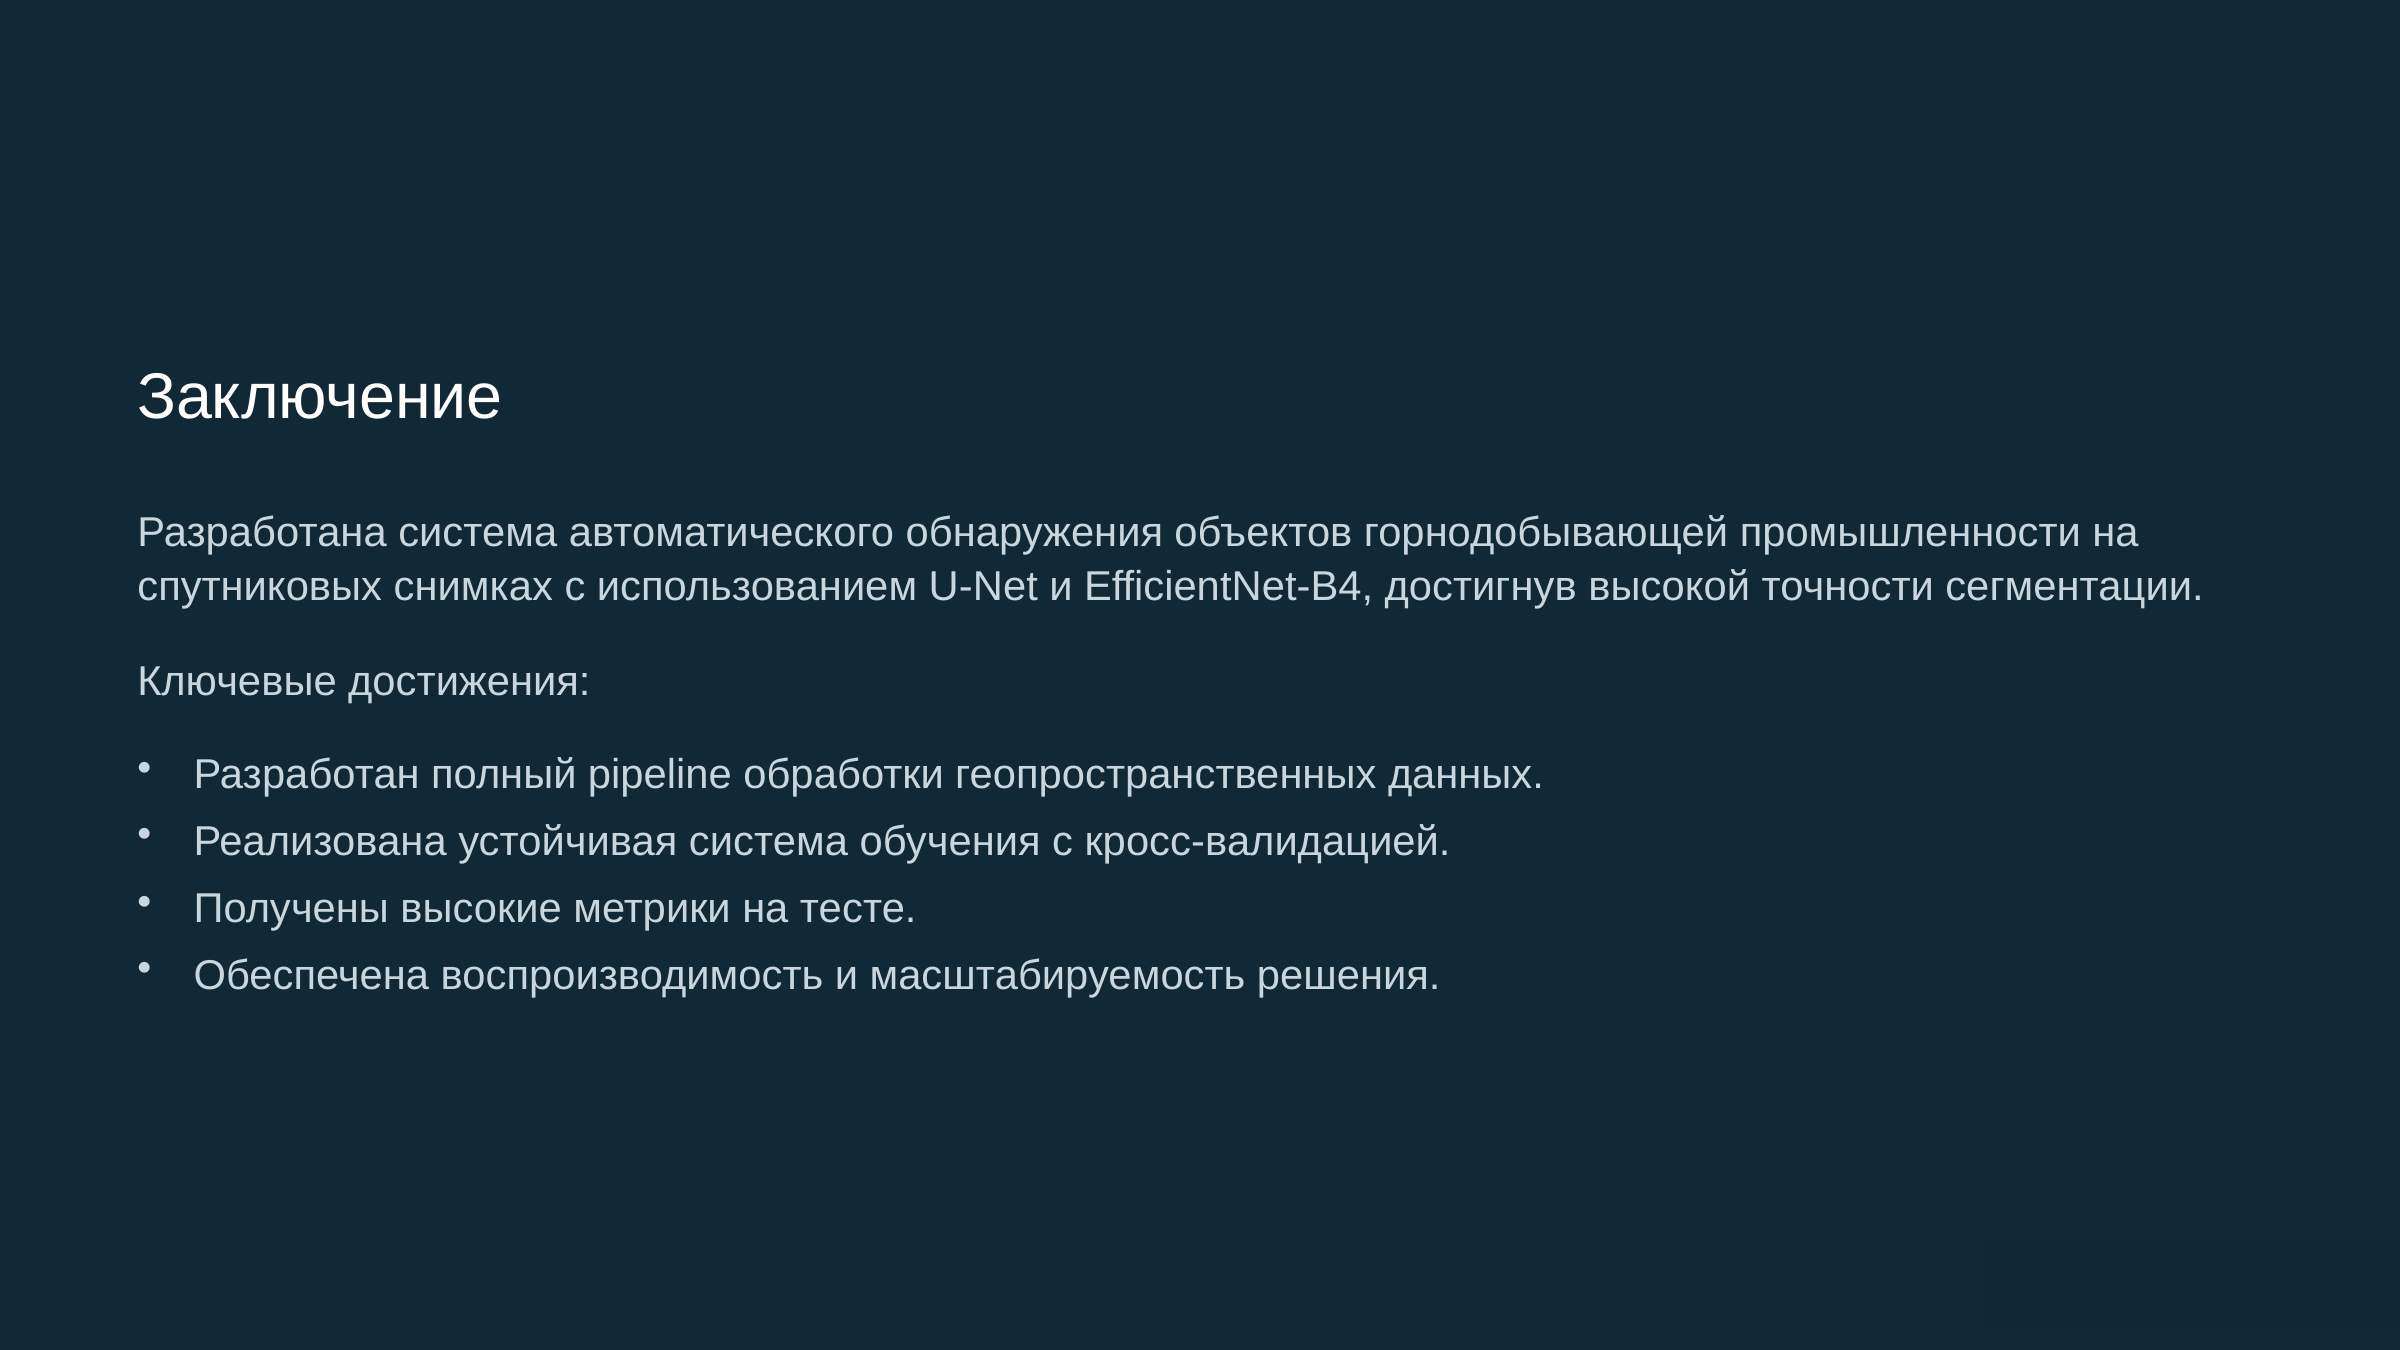

Заключение
Разработана система автоматического обнаружения объектов горнодобывающей промышленности на спутниковых снимках с использованием U-Net и EfficientNet-B4, достигнув высокой точности сегментации.
Ключевые достижения:
Разработан полный pipeline обработки геопространственных данных.
Реализована устойчивая система обучения с кросс-валидацией.
Получены высокие метрики на тесте.
Обеспечена воспроизводимость и масштабируемость решения.